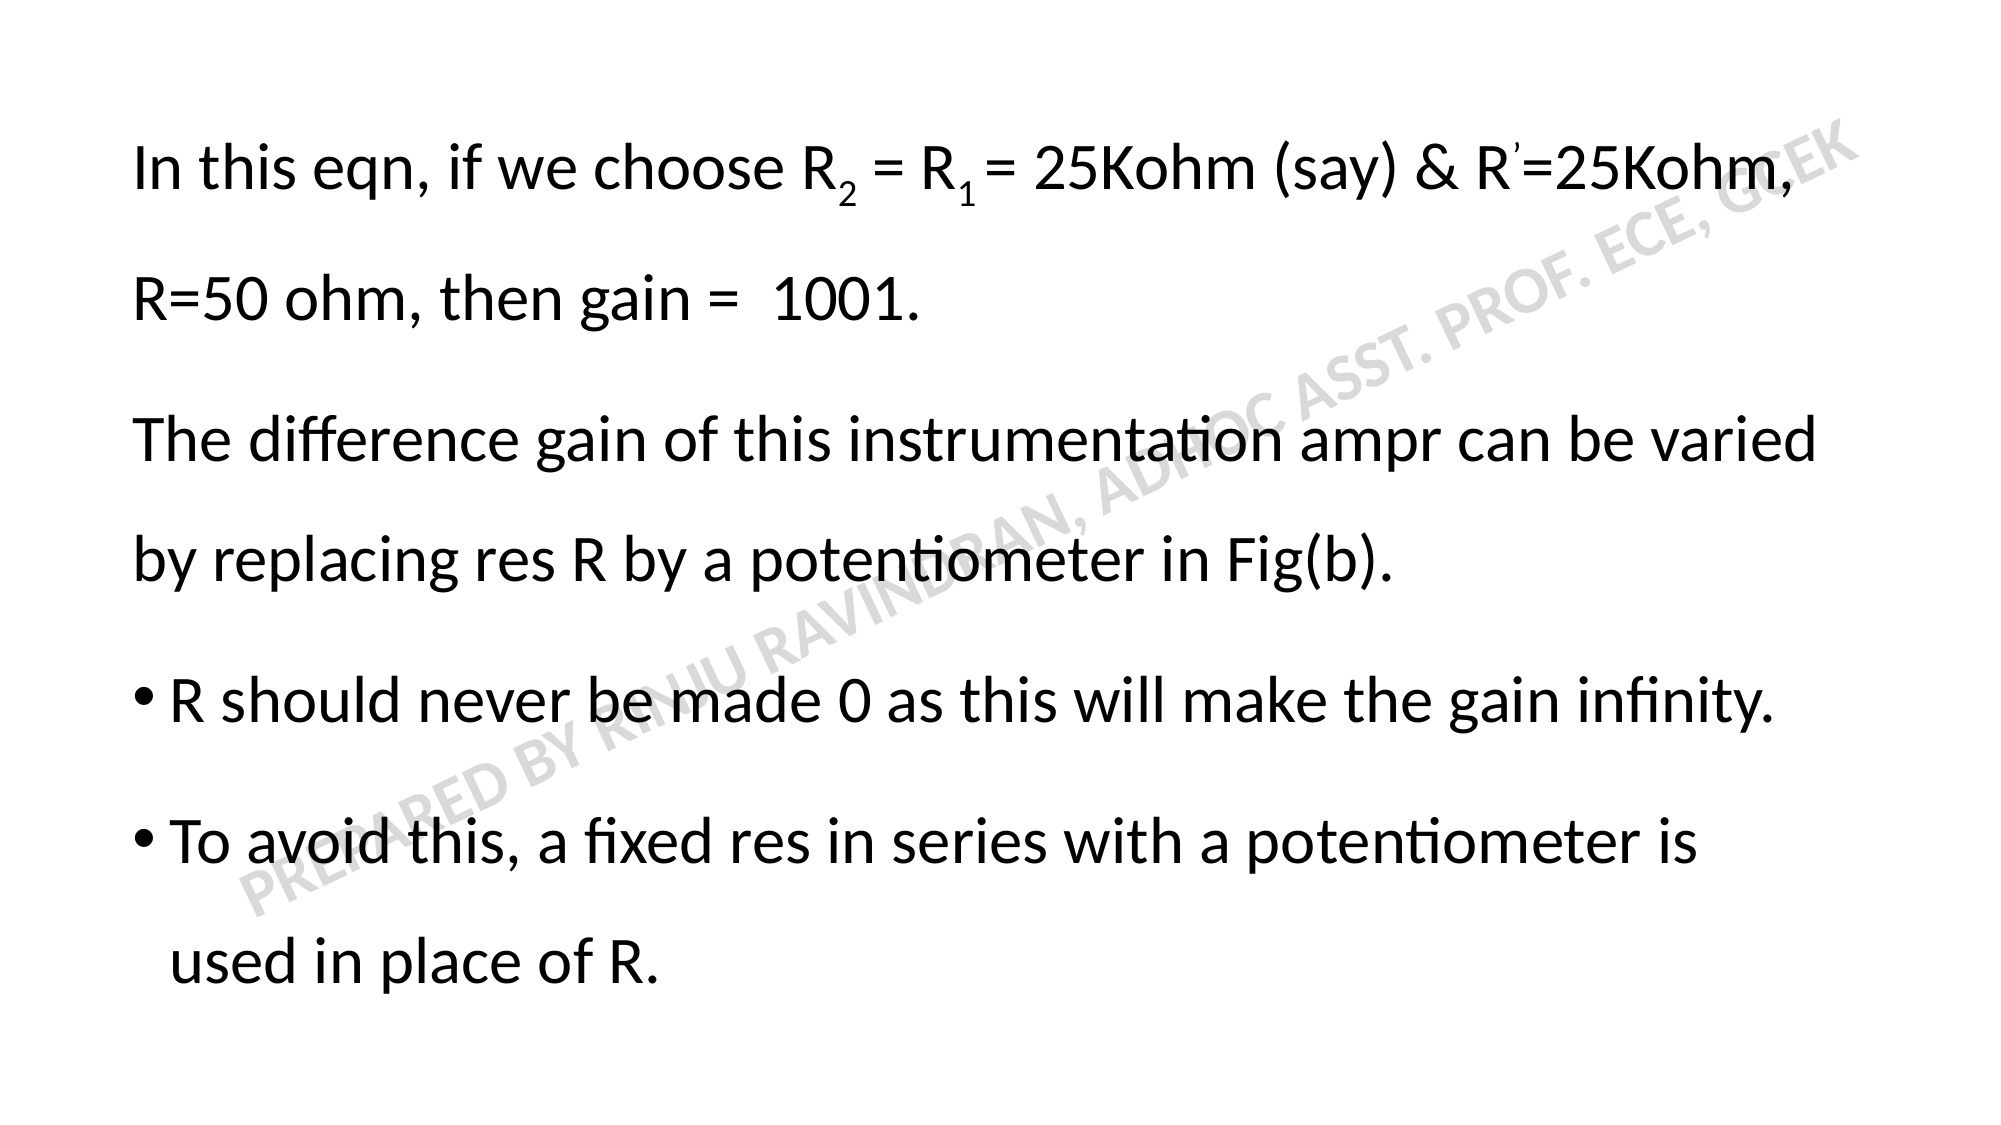

In this eqn, if we choose R2 = R1 = 25Kohm (say) & R’=25Kohm, R=50 ohm, then gain =  1001.
The difference gain of this instrumentation ampr can be varied by replacing res R by a potentiometer in Fig(b).
R should never be made 0 as this will make the gain infinity.
To avoid this, a fixed res in series with a potentiometer is used in place of R.